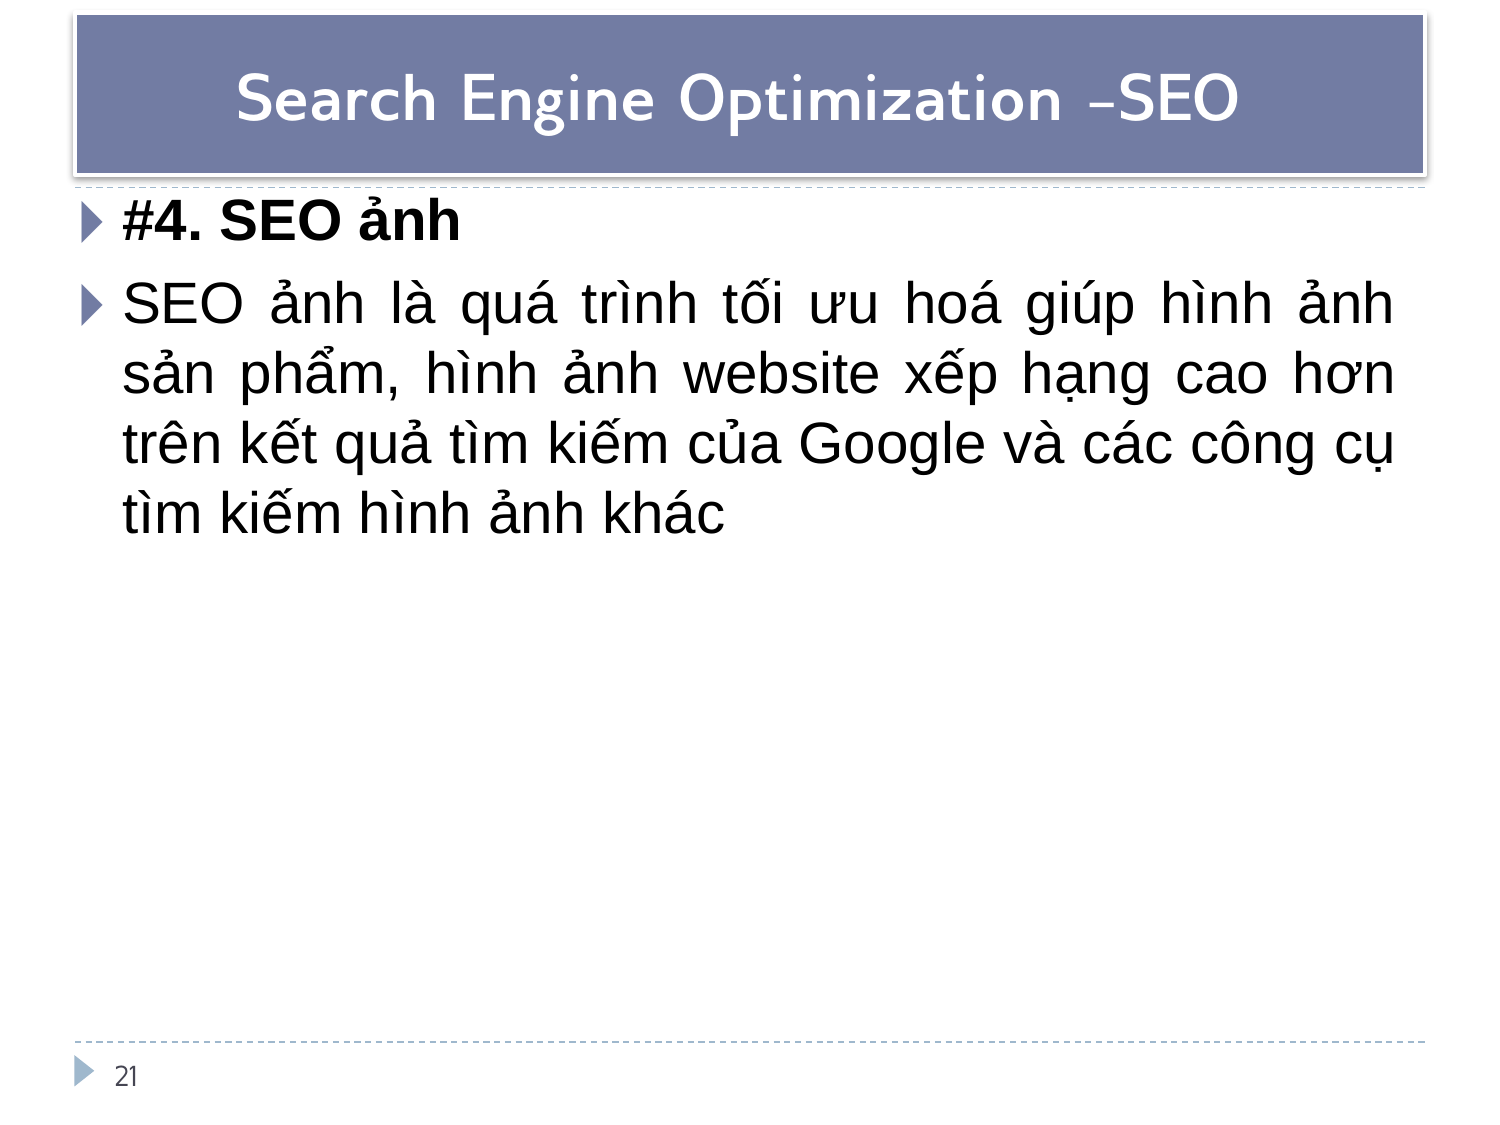

# Search Engine Optimization –SEO
#4. SEO ảnh
SEO ảnh là quá trình tối ưu hoá giúp hình ảnh sản phẩm, hình ảnh website xếp hạng cao hơn trên kết quả tìm kiếm của Google và các công cụ tìm kiếm hình ảnh khác

21